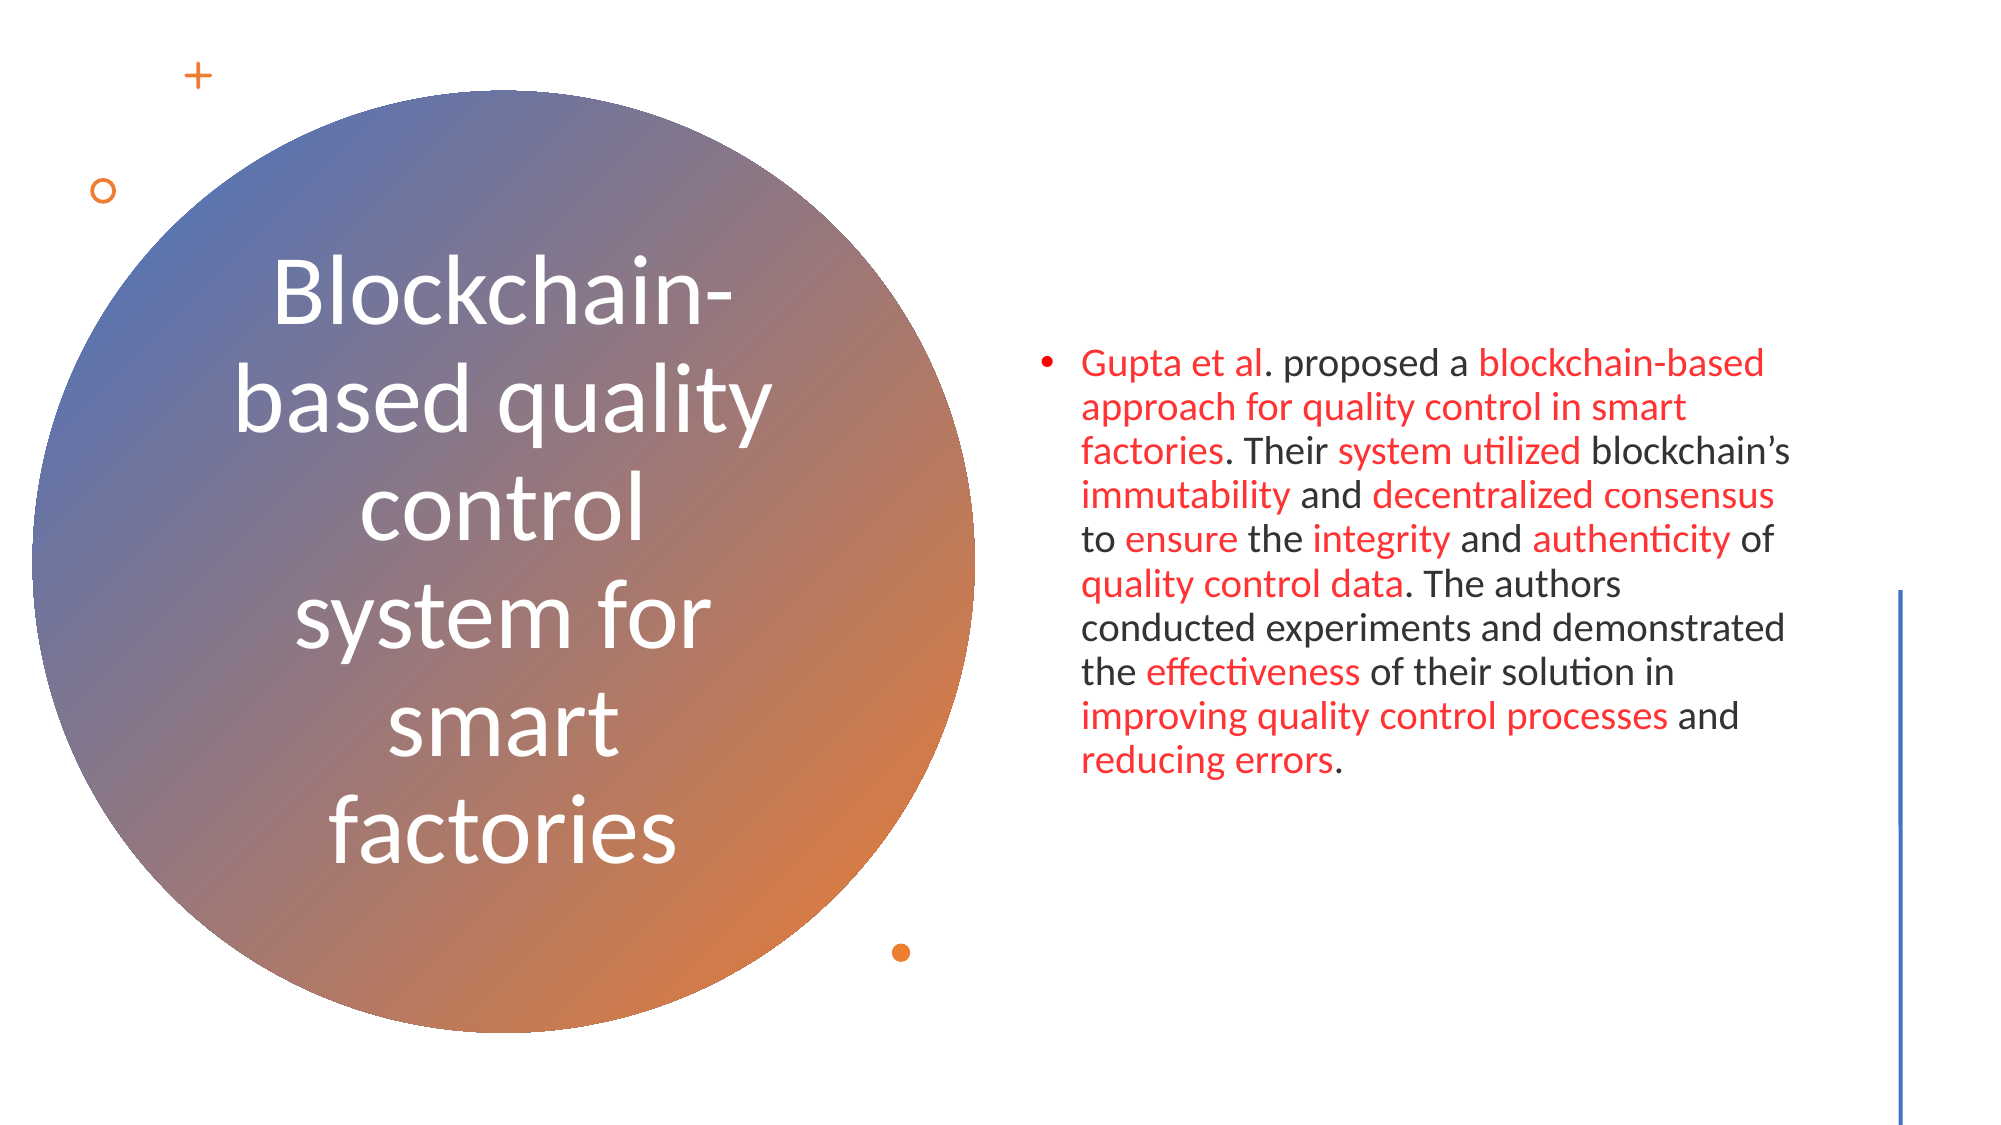

# Blockchain-based quality control system for smart factories
Gupta et al. proposed a blockchain-based approach for quality control in smart factories. Their system utilized blockchain’s immutability and decentralized consensus to ensure the integrity and authenticity of quality control data. The authors conducted experiments and demonstrated the effectiveness of their solution in improving quality control processes and reducing errors.